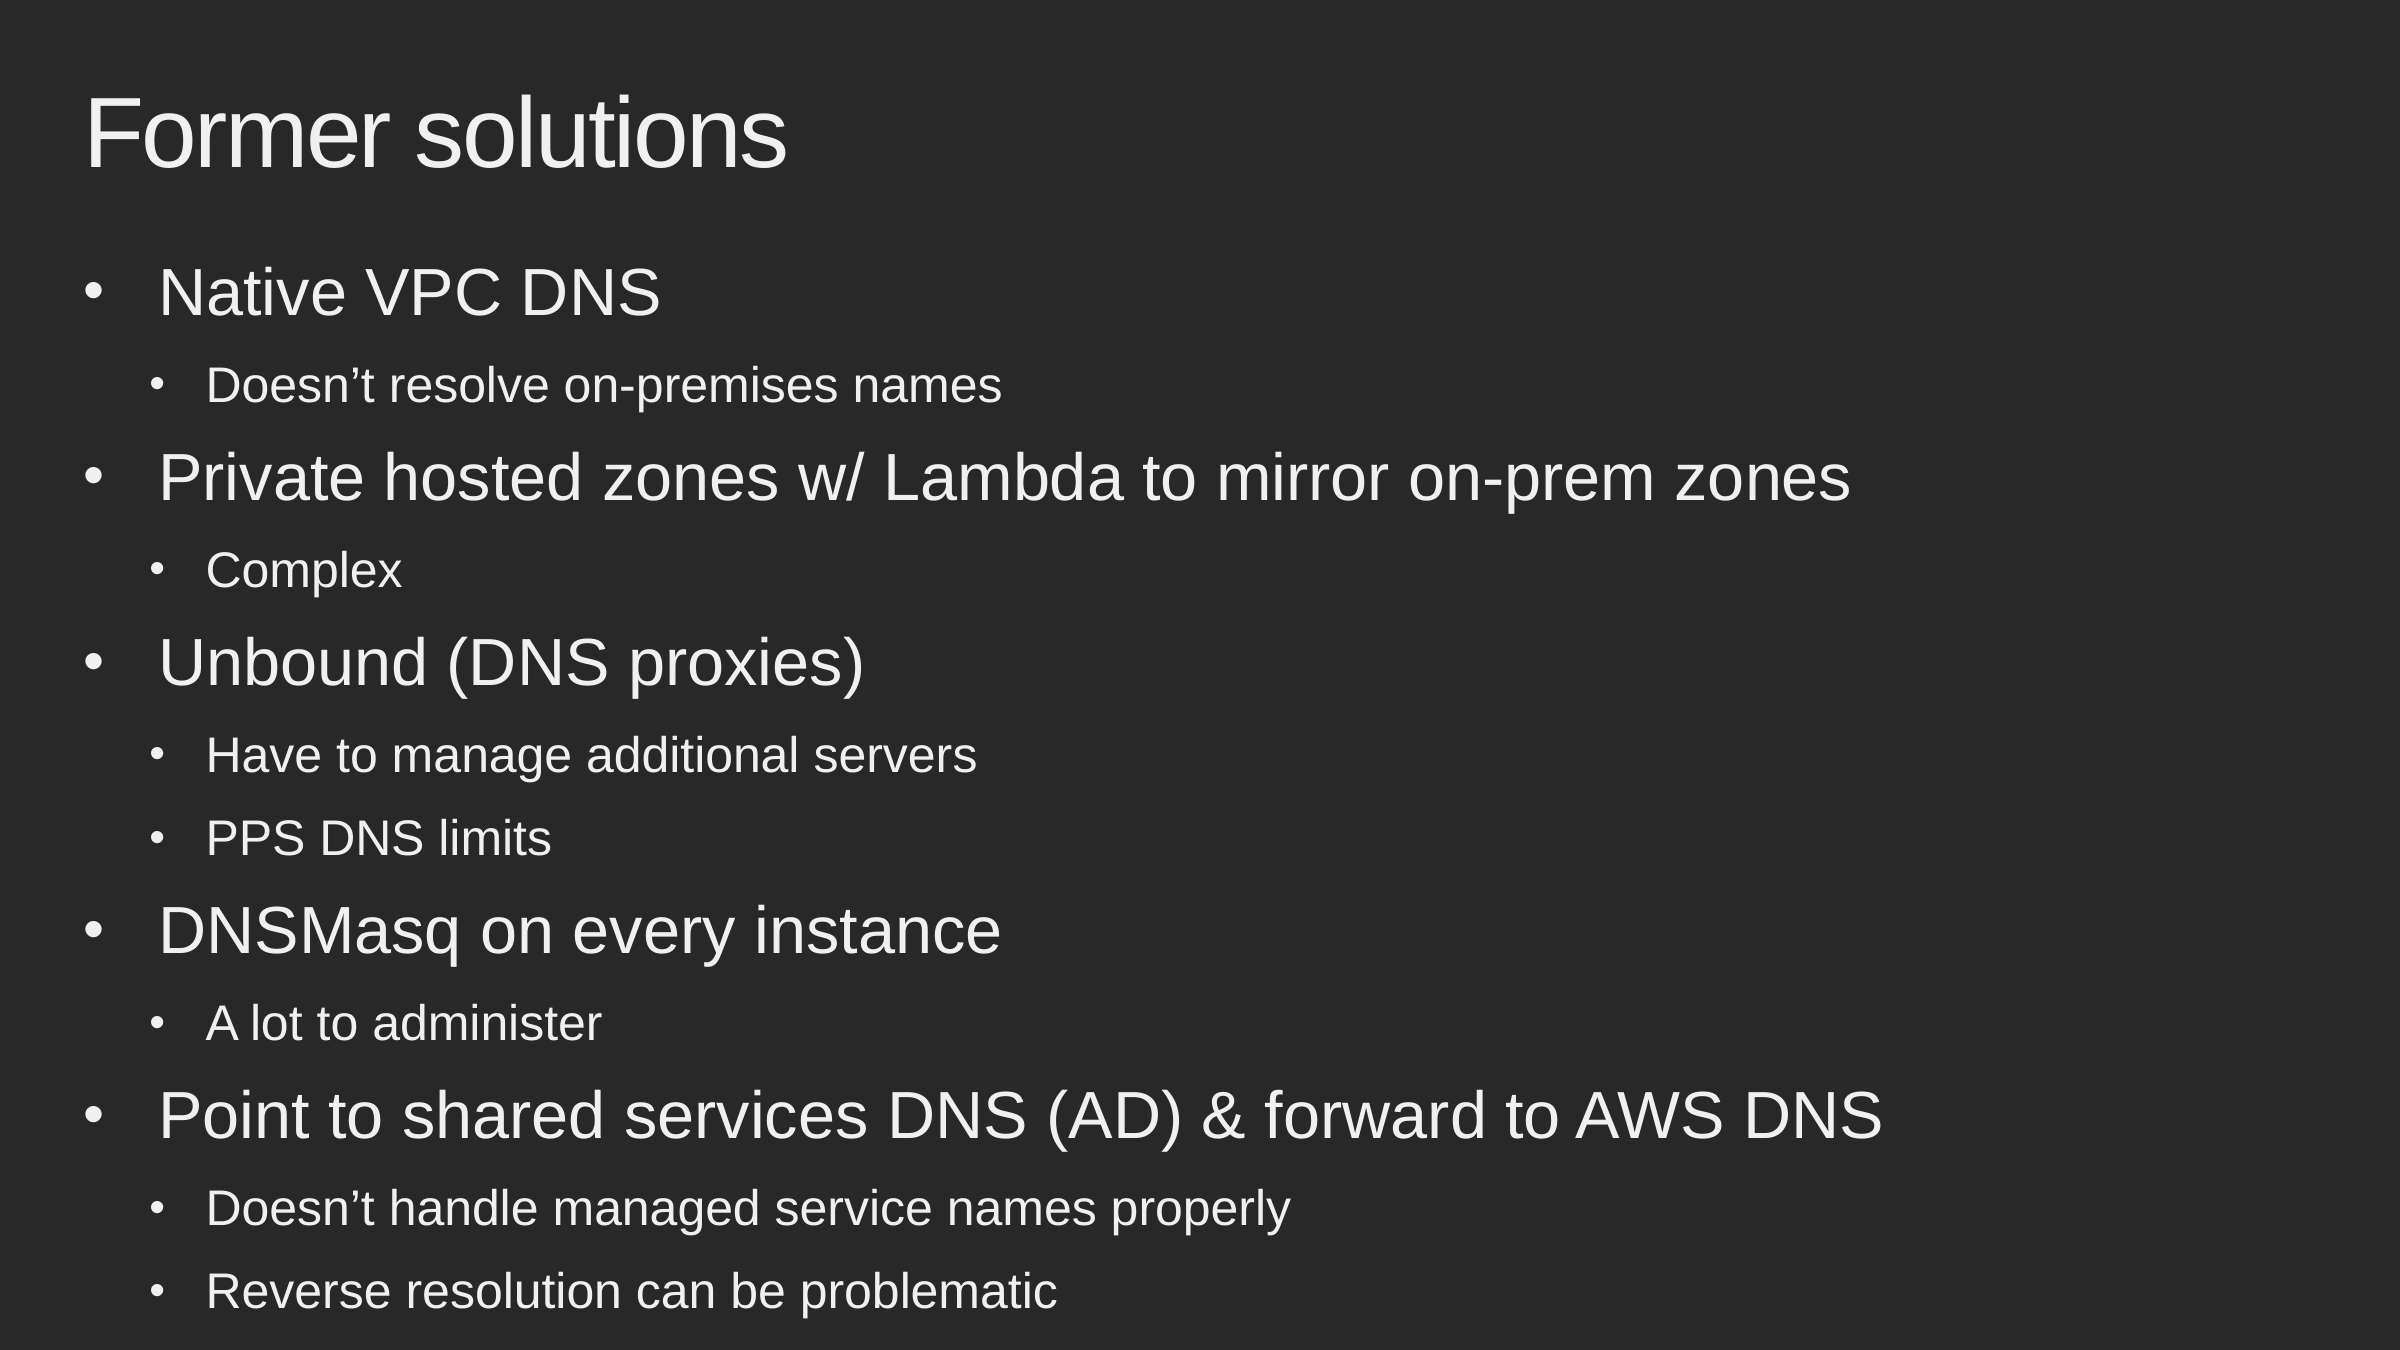

# Former solutions
Native VPC DNS
Doesn’t resolve on-premises names
Private hosted zones w/ Lambda to mirror on-prem zones
Complex
Unbound (DNS proxies)
Have to manage additional servers
PPS DNS limits
DNSMasq on every instance
A lot to administer
Point to shared services DNS (AD) & forward to AWS DNS
Doesn’t handle managed service names properly
Reverse resolution can be problematic